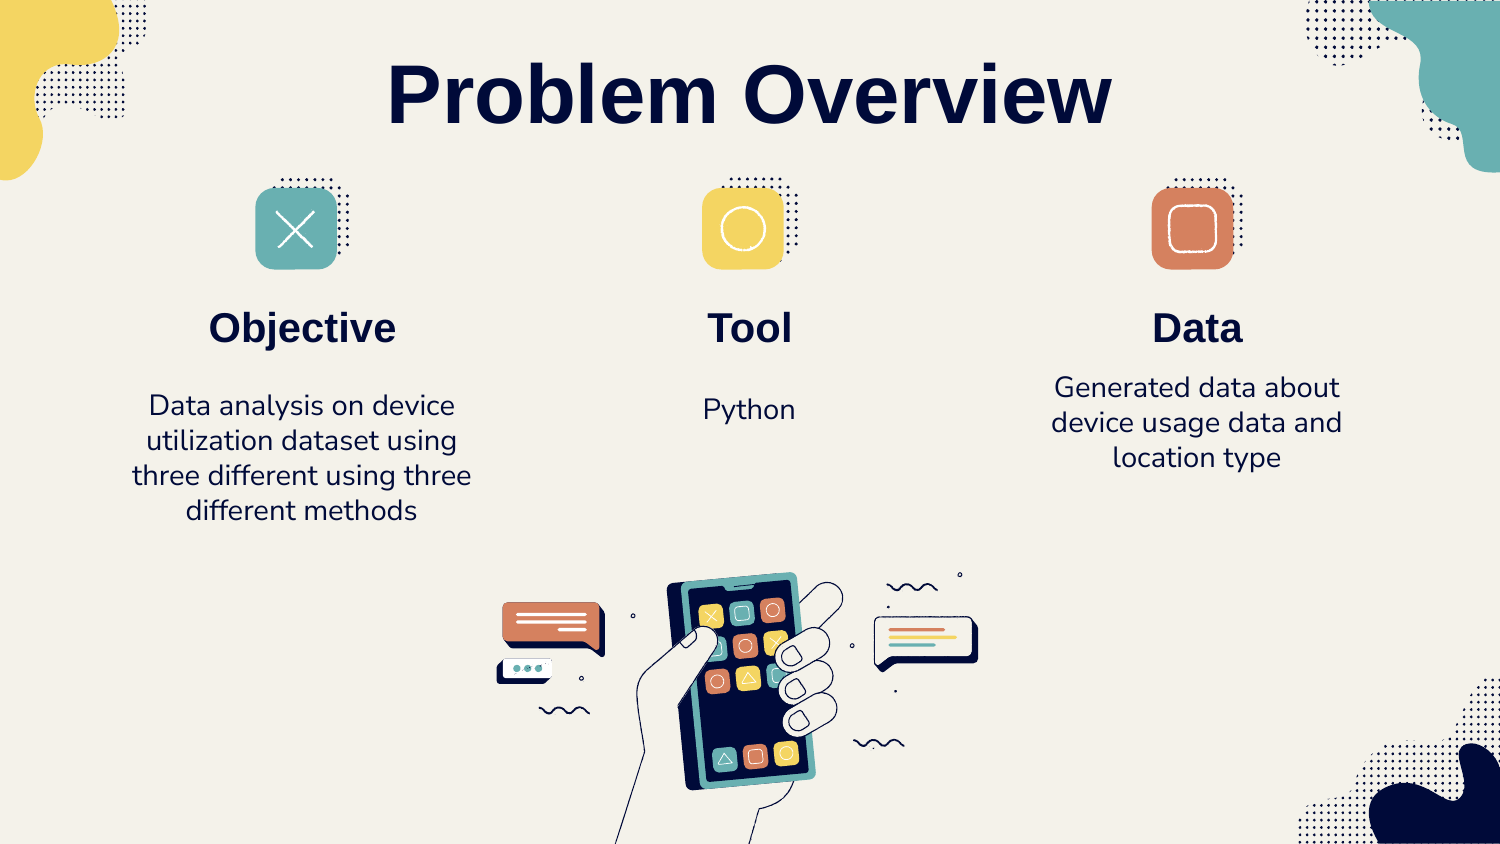

# Problem Overview

Objective
Tool
Data
Python
Data analysis on device utilization dataset using three different using three different methods
Generated data about device usage data and location type